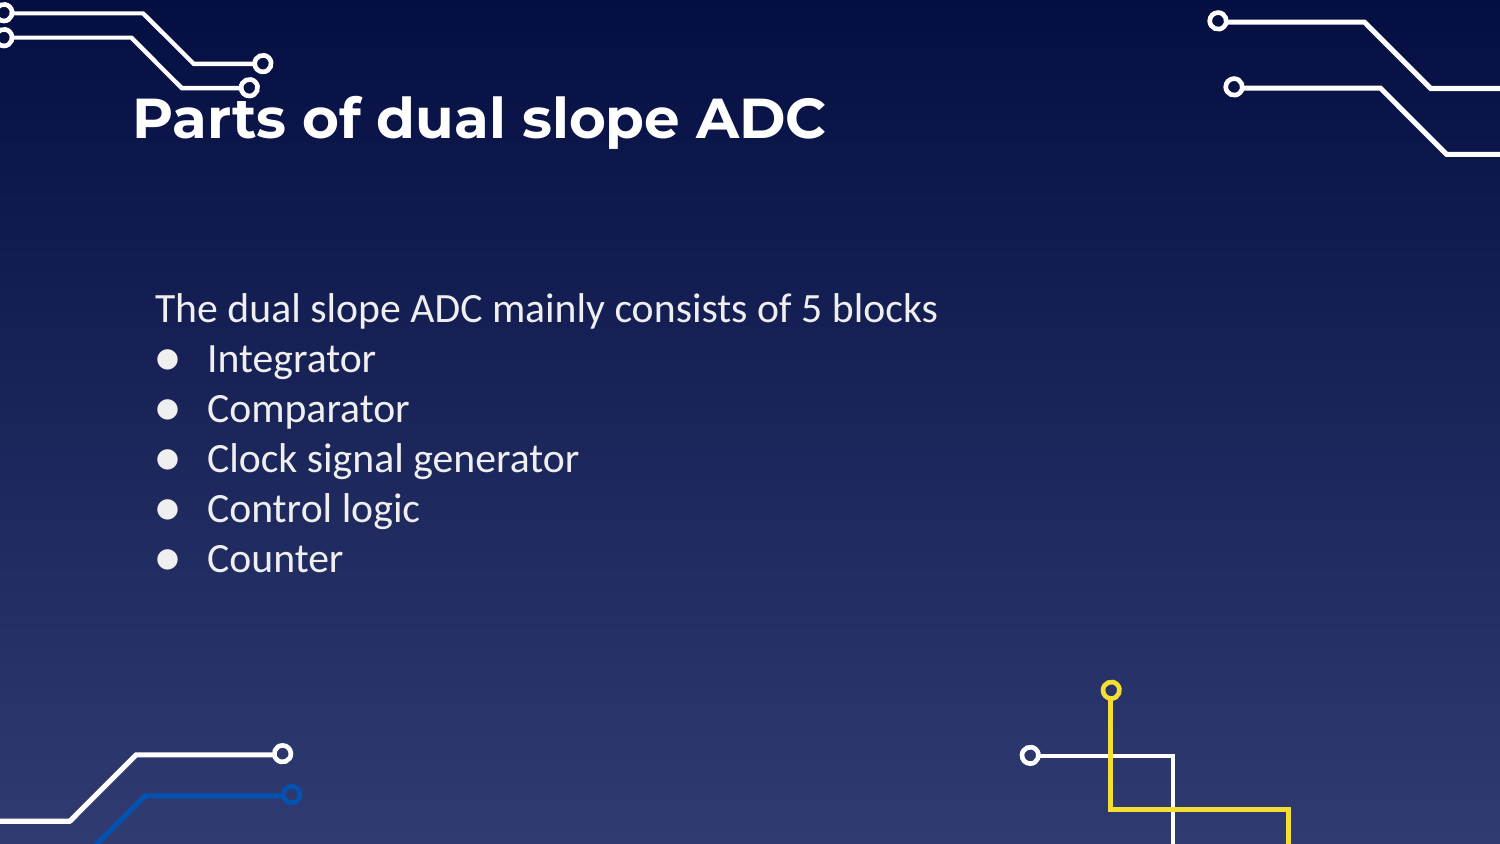

# Parts of dual slope ADC
The dual slope ADC mainly consists of 5 blocks
Integrator
Comparator
Clock signal generator
Control logic
Counter